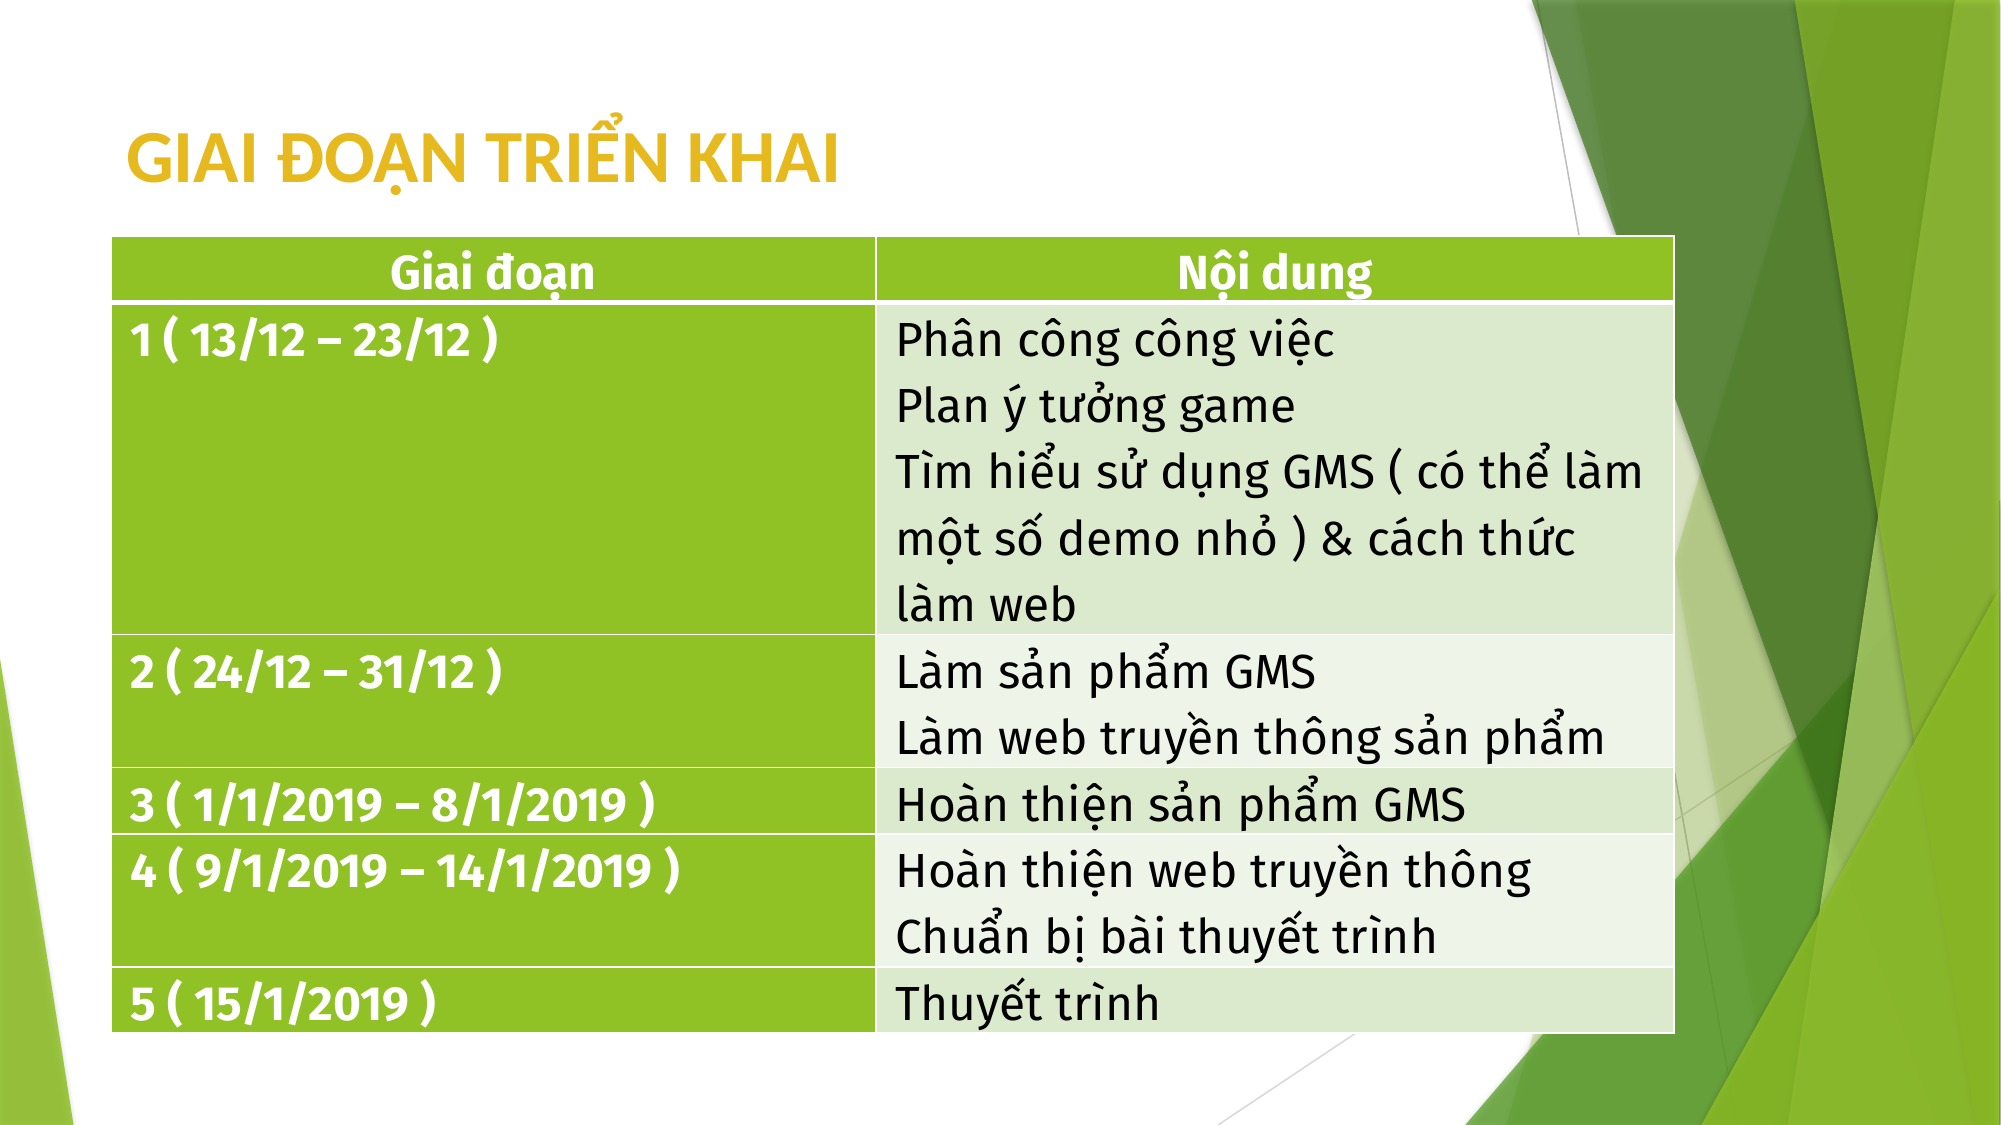

# GIAI ĐOẠN TRIỂN KHAI
| Giai đoạn | Nội dung |
| --- | --- |
| 1 ( 13/12 – 23/12 ) | Phân công công việc Plan ý tưởng game Tìm hiểu sử dụng GMS ( có thể làm một số demo nhỏ ) & cách thức làm web |
| 2 ( 24/12 – 31/12 ) | Làm sản phẩm GMS Làm web truyền thông sản phẩm |
| 3 ( 1/1/2019 – 8/1/2019 ) | Hoàn thiện sản phẩm GMS |
| 4 ( 9/1/2019 – 14/1/2019 ) | Hoàn thiện web truyền thông Chuẩn bị bài thuyết trình |
| 5 ( 15/1/2019 ) | Thuyết trình |